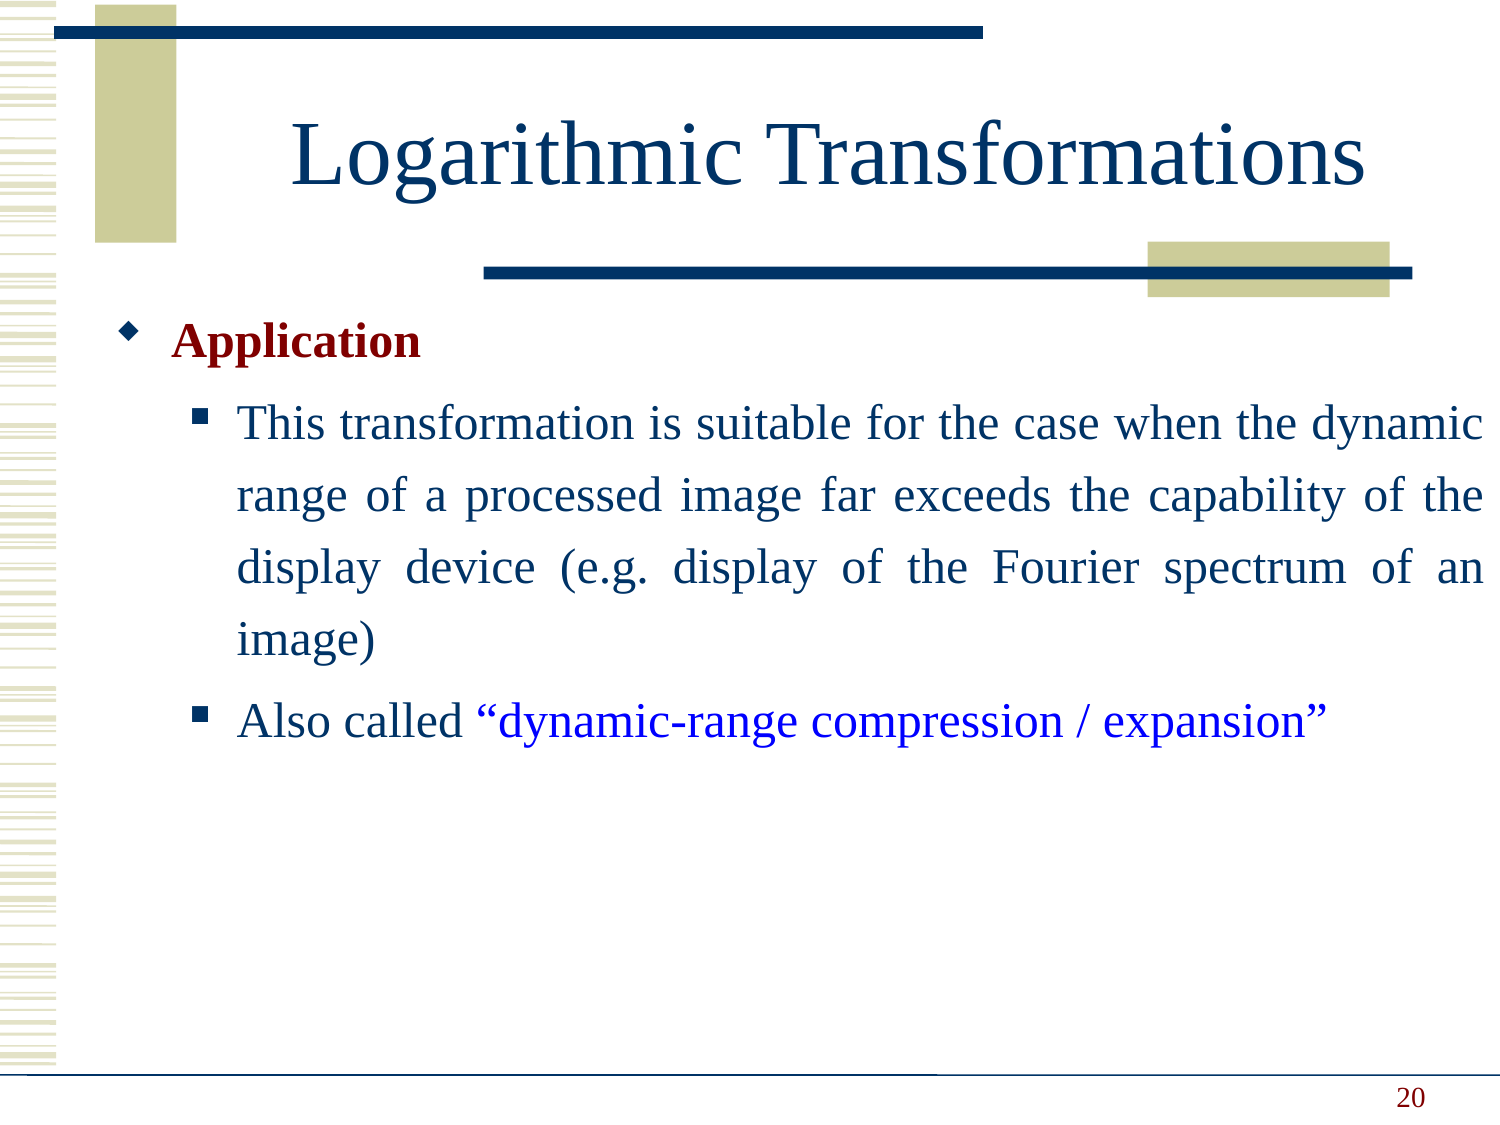

Logarithmic Transformations
Application
This transformation is suitable for the case when the dynamic range of a processed image far exceeds the capability of the display device (e.g. display of the Fourier spectrum of an image)
Also called “dynamic-range compression / expansion”
20